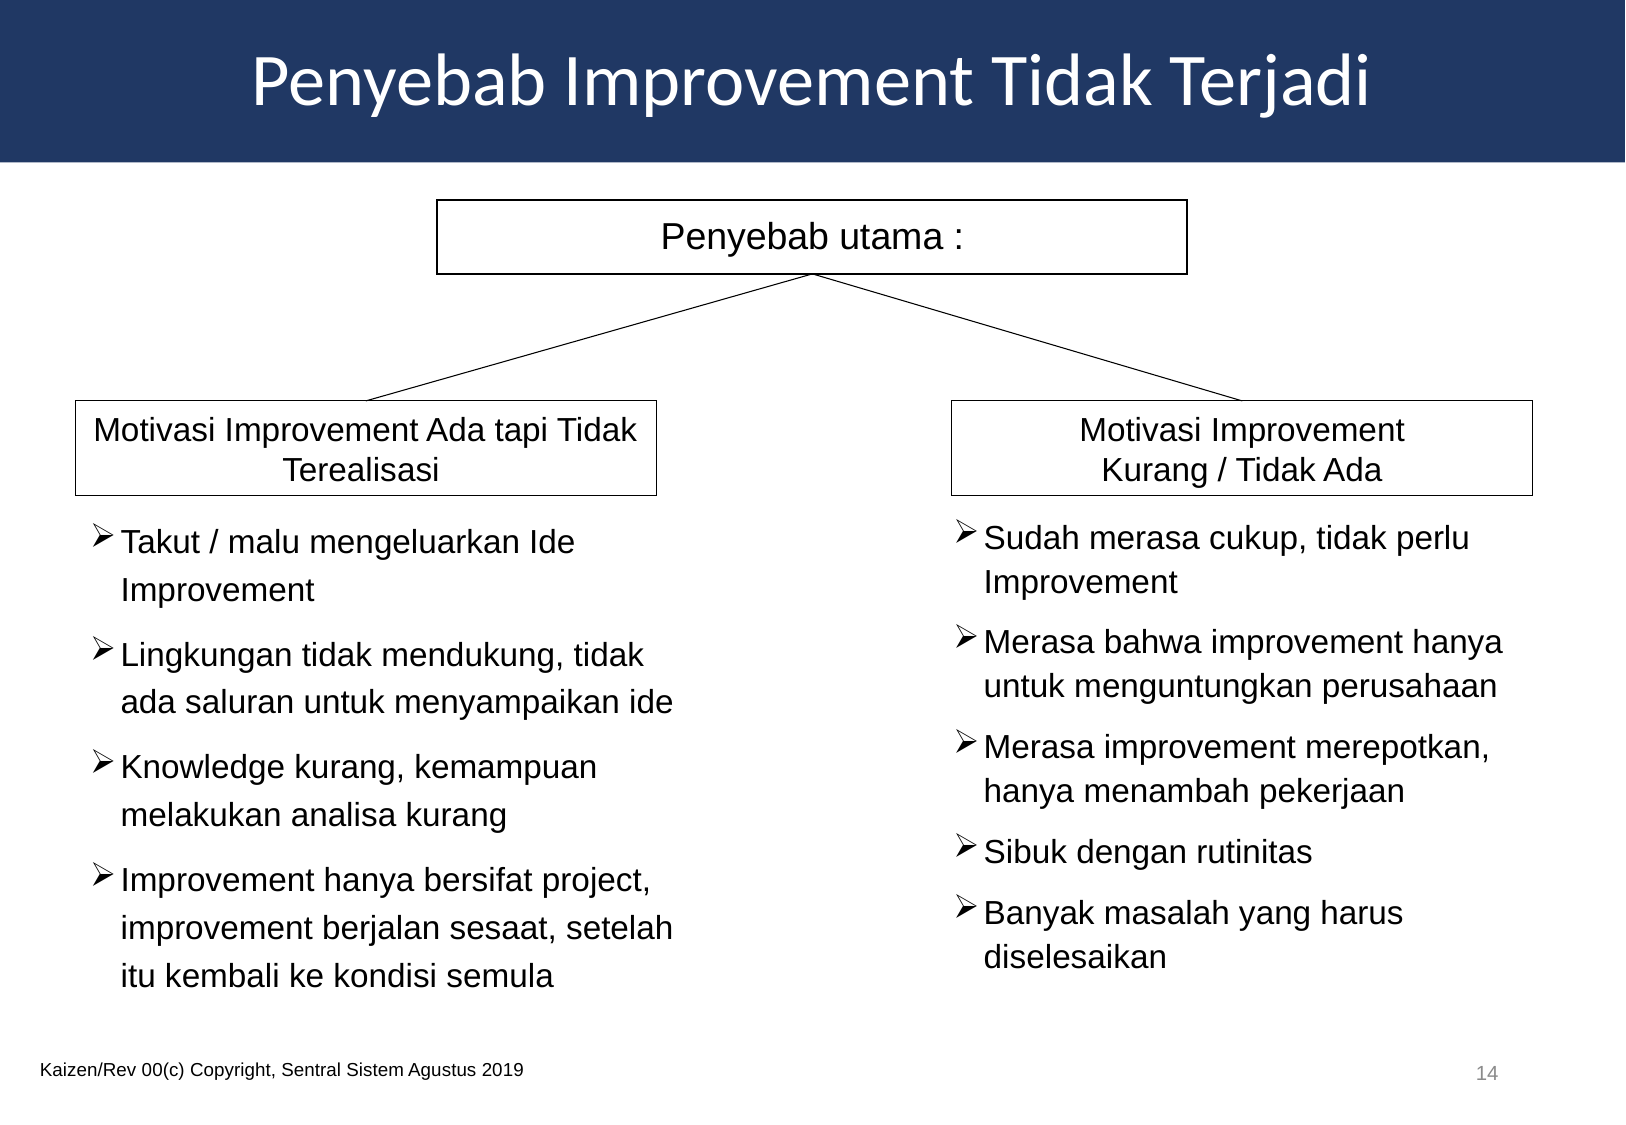

# Penyebab Improvement Tidak Terjadi
Penyebab utama :
Motivasi Improvement Ada tapi Tidak Terealisasi
Motivasi Improvement
Kurang / Tidak Ada
Sudah merasa cukup, tidak perlu Improvement
Merasa bahwa improvement hanya untuk menguntungkan perusahaan
Merasa improvement merepotkan, hanya menambah pekerjaan
Sibuk dengan rutinitas
Banyak masalah yang harus diselesaikan

Takut / malu mengeluarkan Ide Improvement
Lingkungan tidak mendukung, tidak ada saluran untuk menyampaikan ide
Knowledge kurang, kemampuan melakukan analisa kurang
Improvement hanya bersifat project, improvement berjalan sesaat, setelah itu kembali ke kondisi semula

14
Kaizen/Rev 00(c) Copyright, Sentral Sistem Agustus 2019